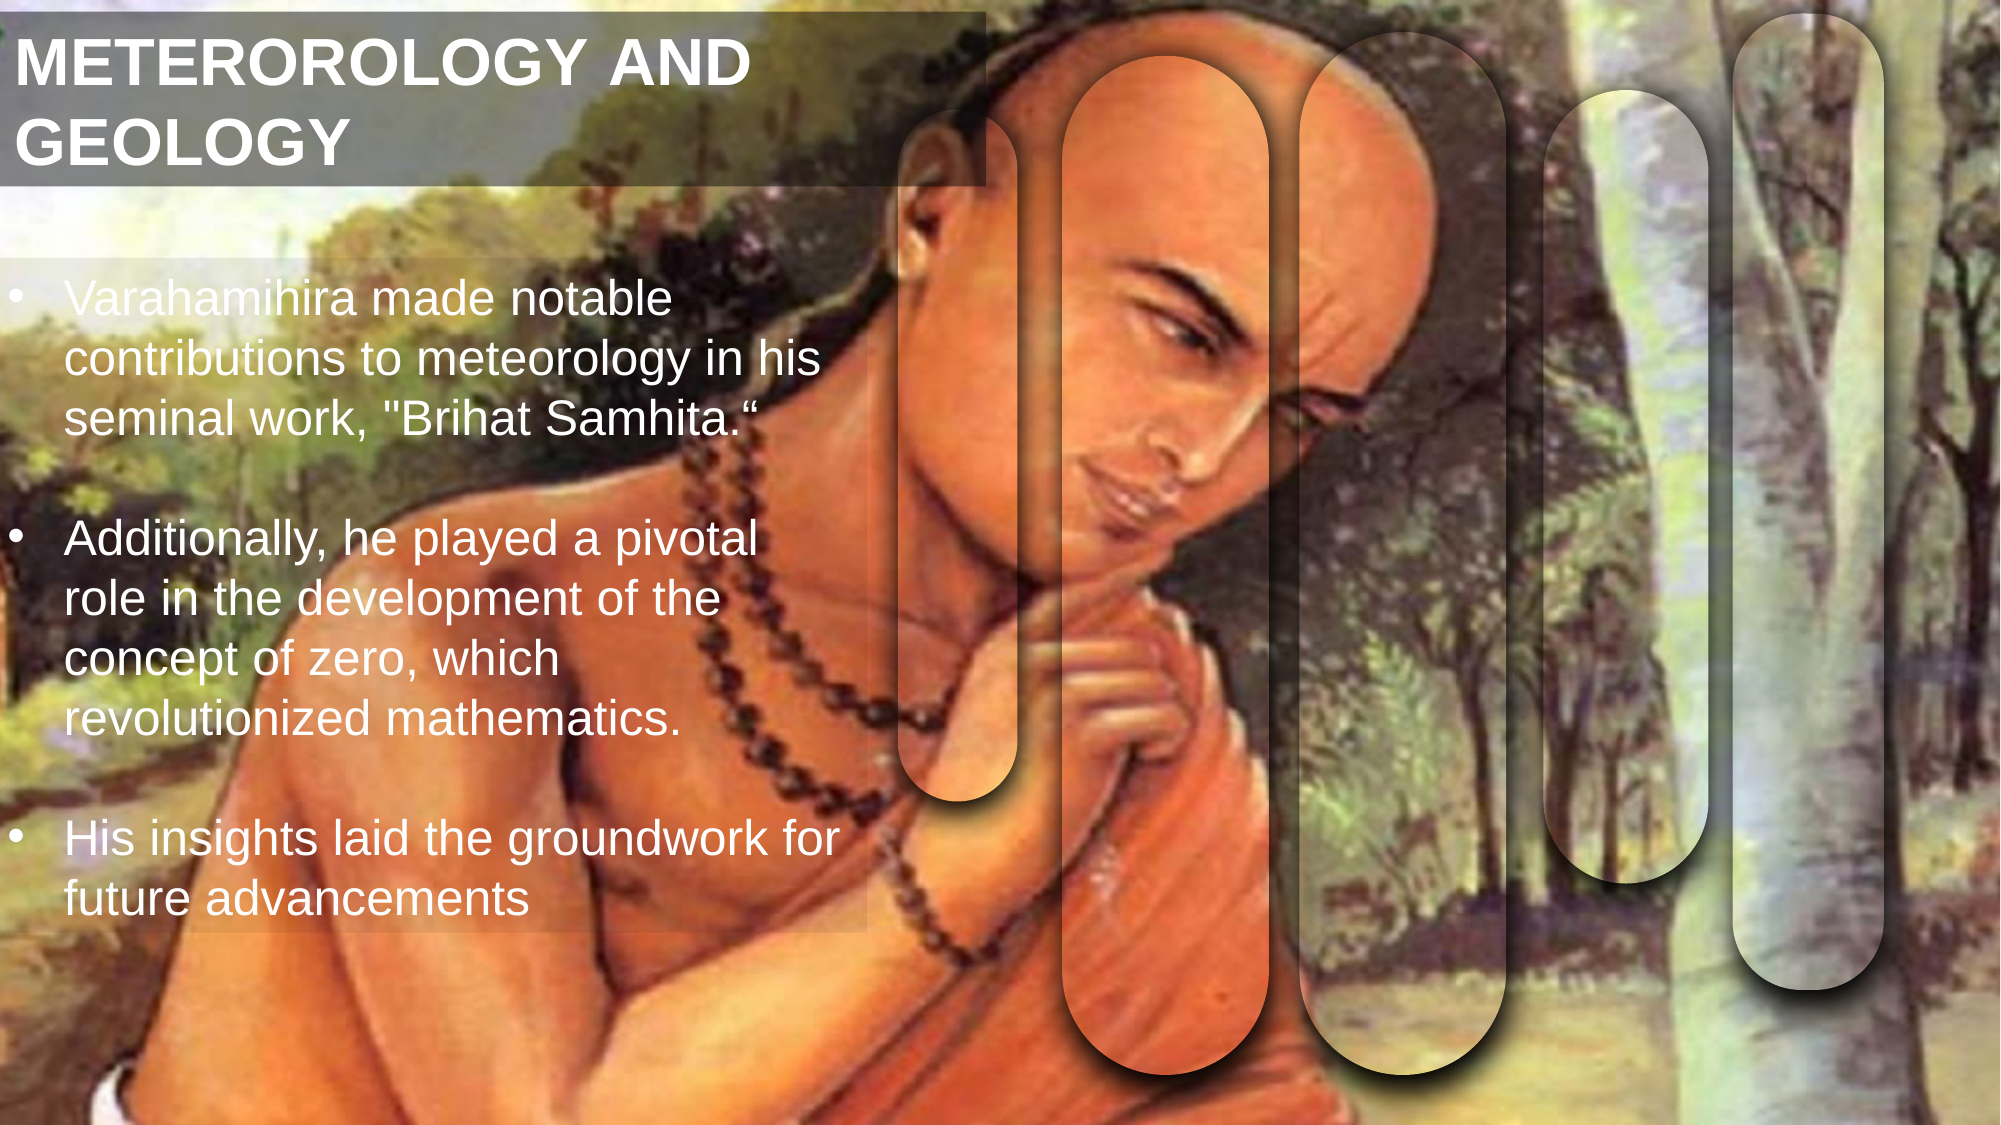

METEROROLOGY AND GEOLOGY

Varahamihira made notable contributions to meteorology in his seminal work, "Brihat Samhita.“

Additionally, he played a pivotal role in the development of the concept of zero, which revolutionized mathematics.

His insights laid the groundwork for future advancements